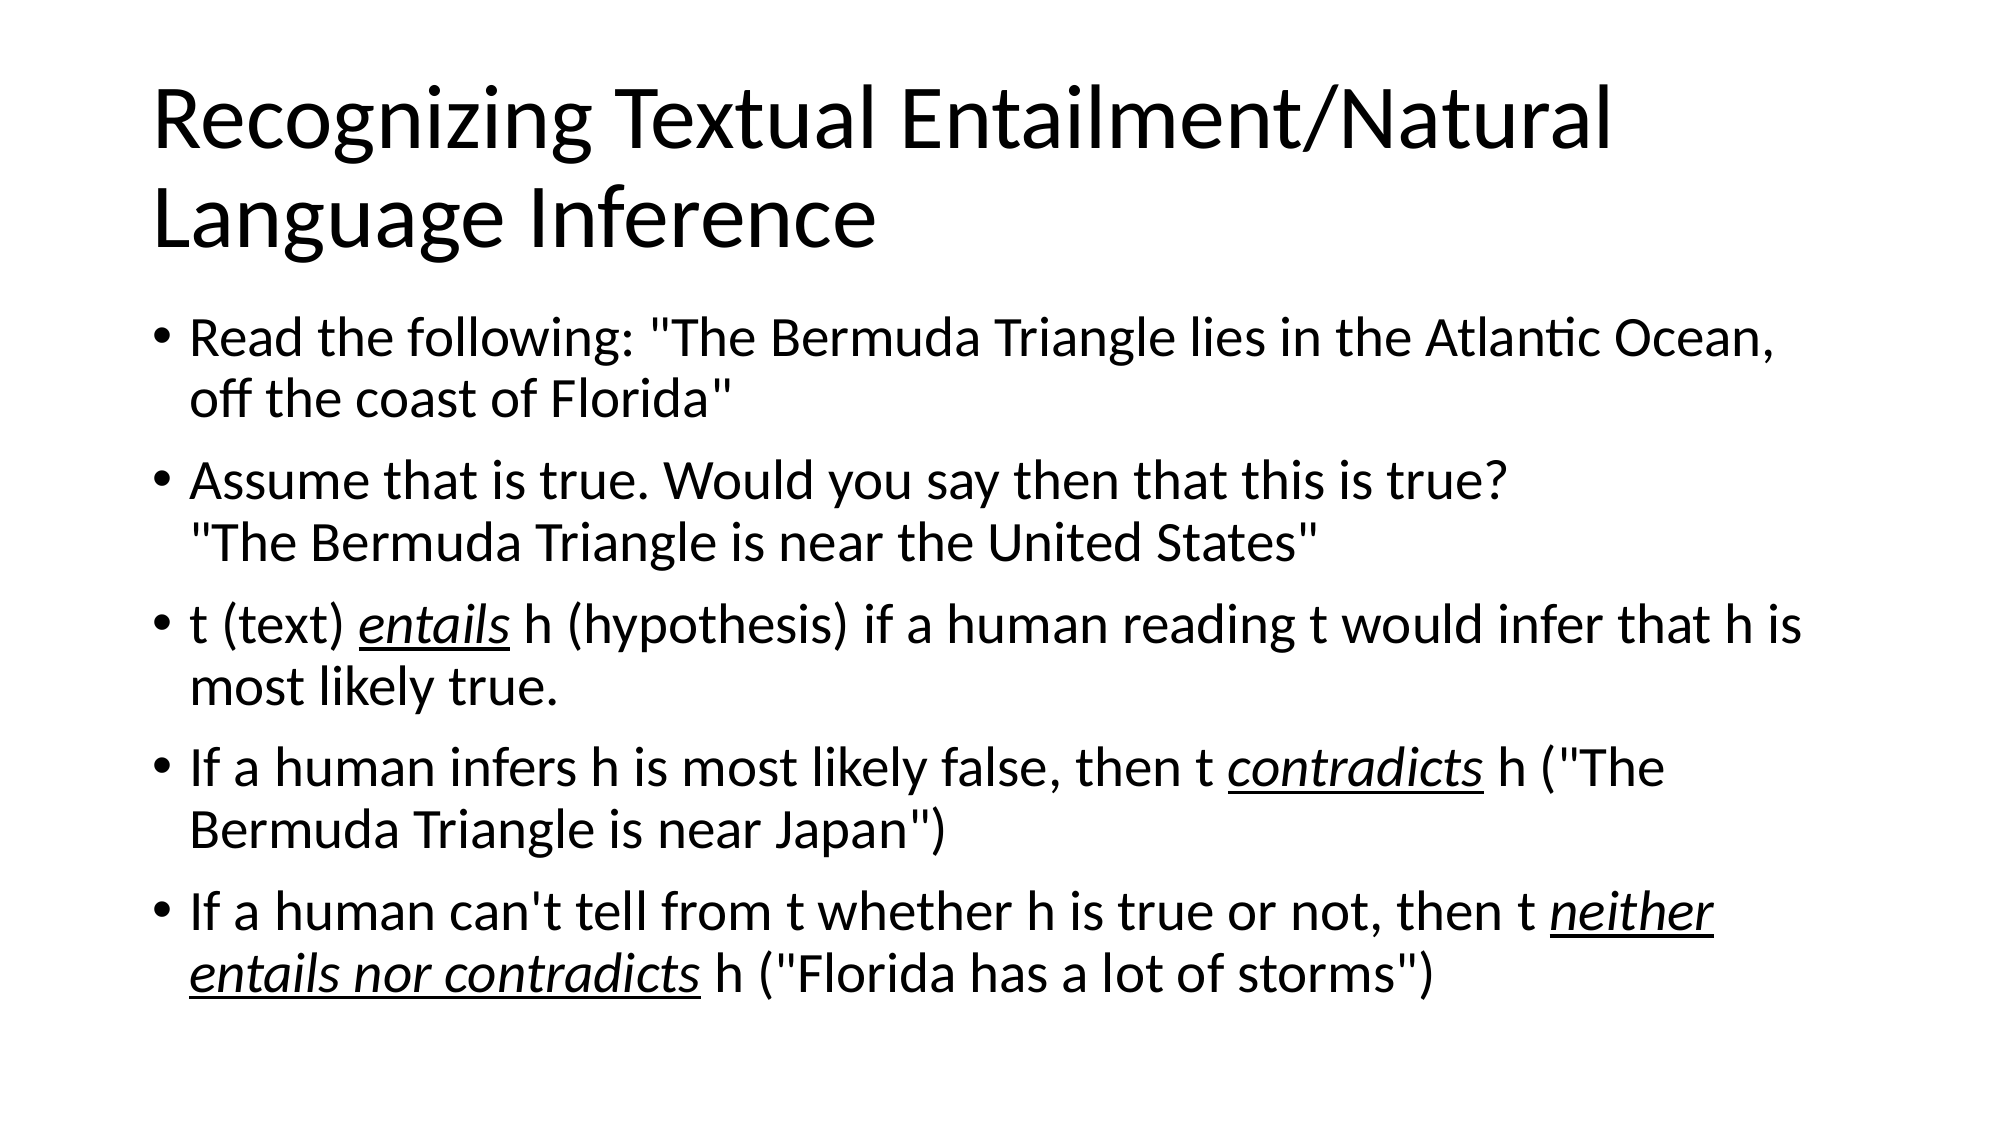

# Recognizing Textual Entailment/Natural Language Inference
Read the following: "The Bermuda Triangle lies in the Atlantic Ocean, off the coast of Florida"
Assume that is true. Would you say then that this is true?
"The Bermuda Triangle is near the United States"
t (text) entails h (hypothesis) if a human reading t would infer that h is most likely true.
If a human infers h is most likely false, then t contradicts h ("The Bermuda Triangle is near Japan")
If a human can't tell from t whether h is true or not, then t neither entails nor contradicts h ("Florida has a lot of storms")